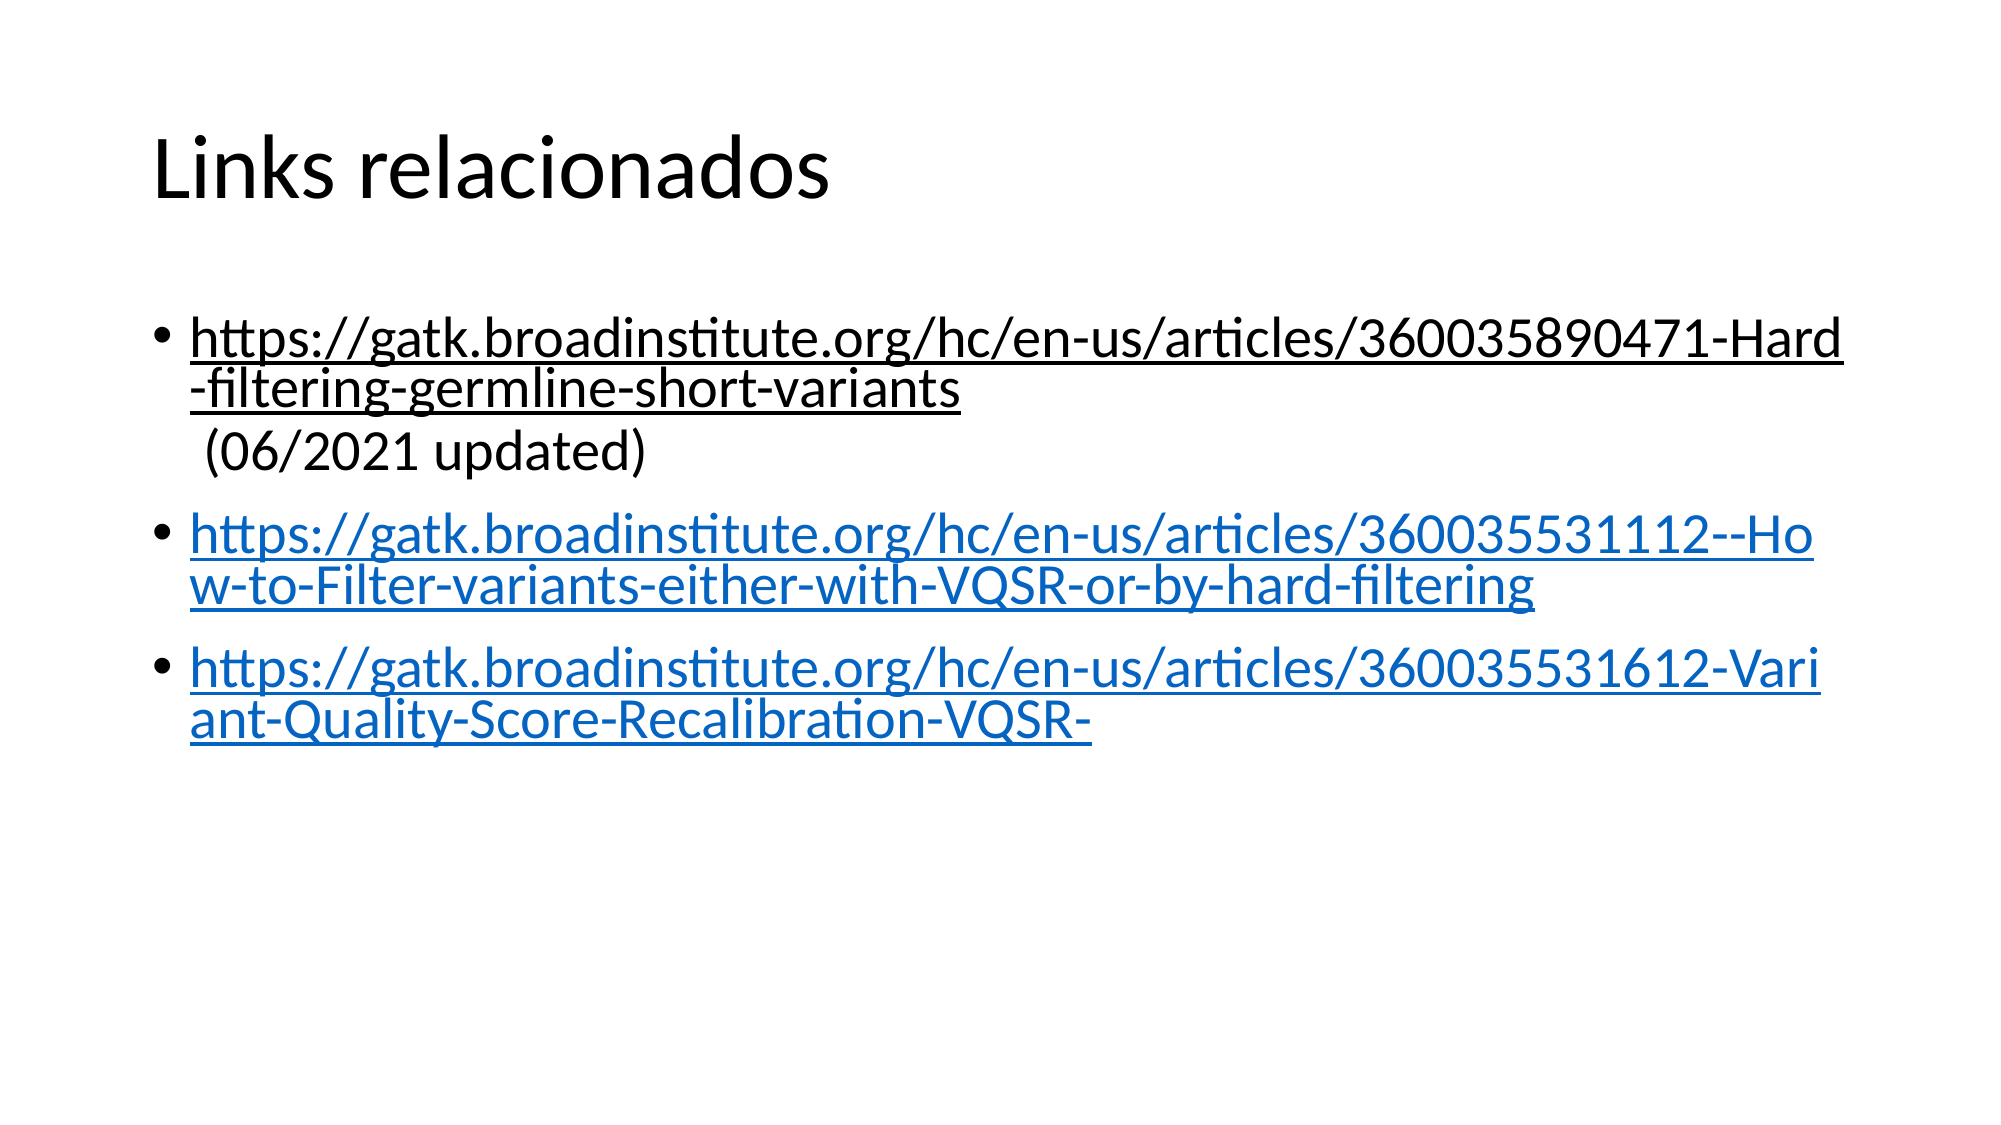

# Links relacionados
https://gatk.broadinstitute.org/hc/en-us/articles/360035890471-Hard-filtering-germline-short-variants (06/2021 updated)
https://gatk.broadinstitute.org/hc/en-us/articles/360035531112--How-to-Filter-variants-either-with-VQSR-or-by-hard-filtering
https://gatk.broadinstitute.org/hc/en-us/articles/360035531612-Variant-Quality-Score-Recalibration-VQSR-